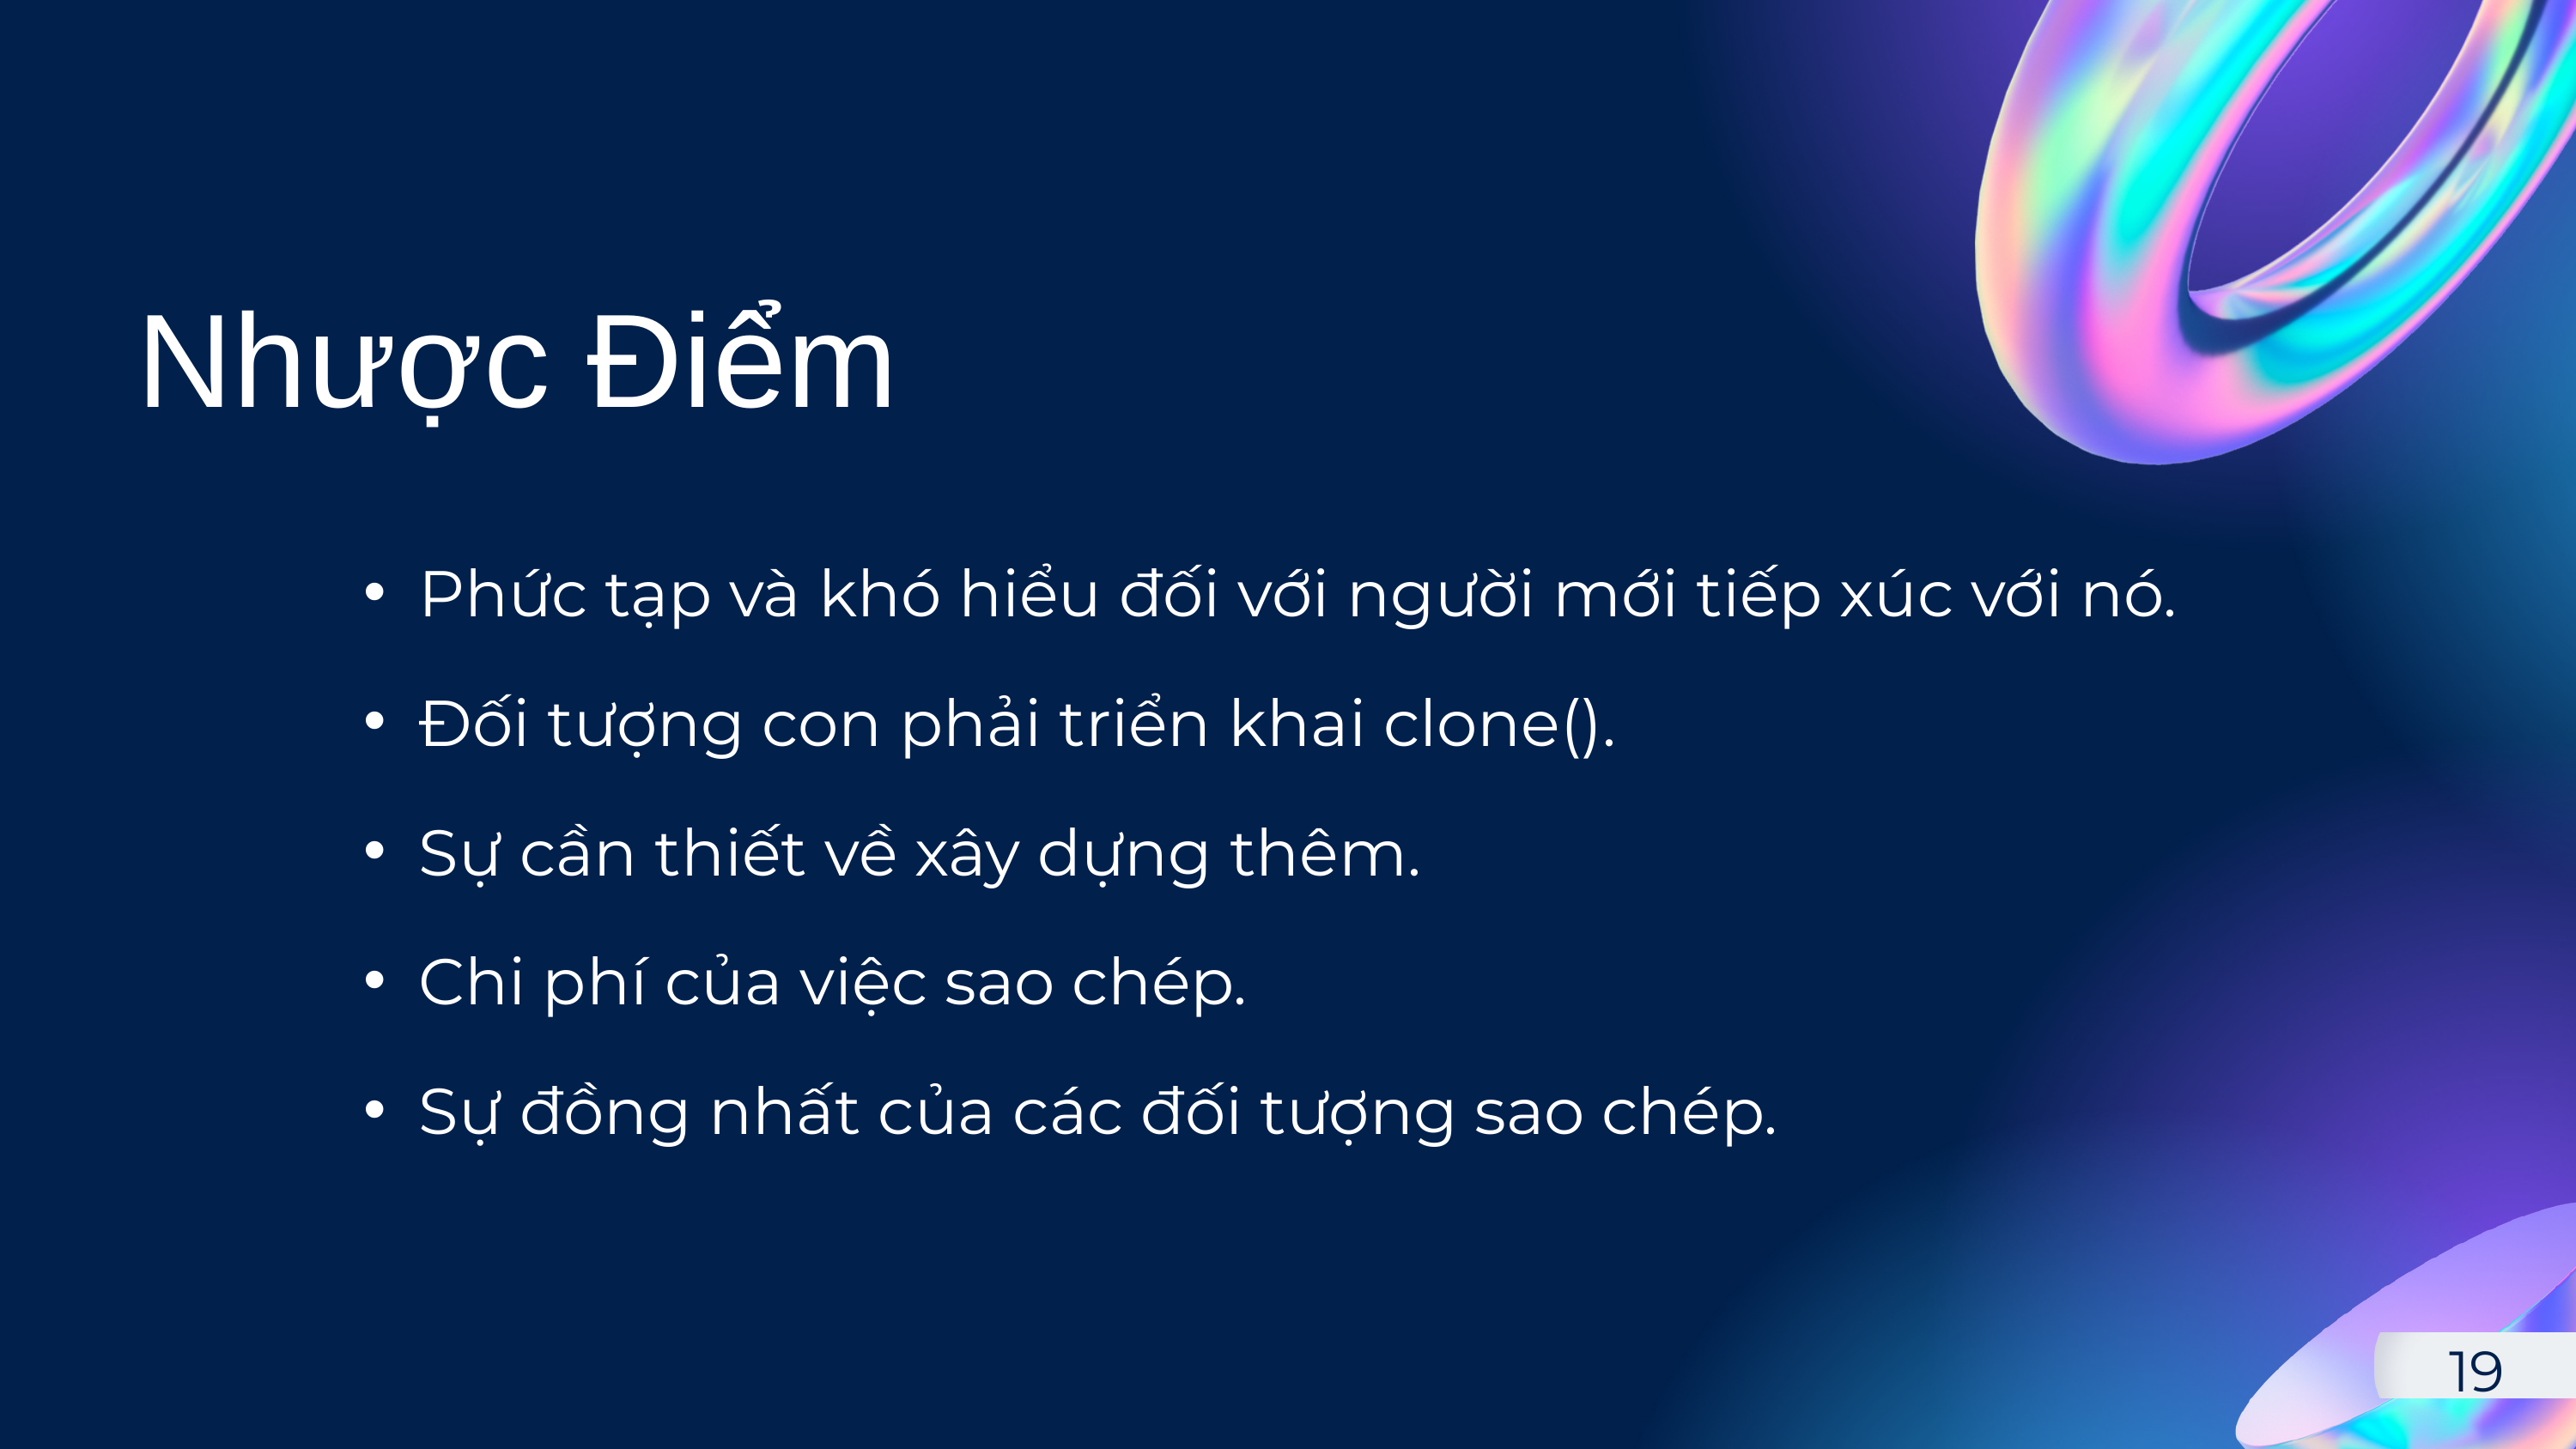

Nhược Điểm
Phức tạp và khó hiểu đối với người mới tiếp xúc với nó.
Đối tượng con phải triển khai clone().
Sự cần thiết về xây dựng thêm.
Chi phí của việc sao chép.
Sự đồng nhất của các đối tượng sao chép.

19